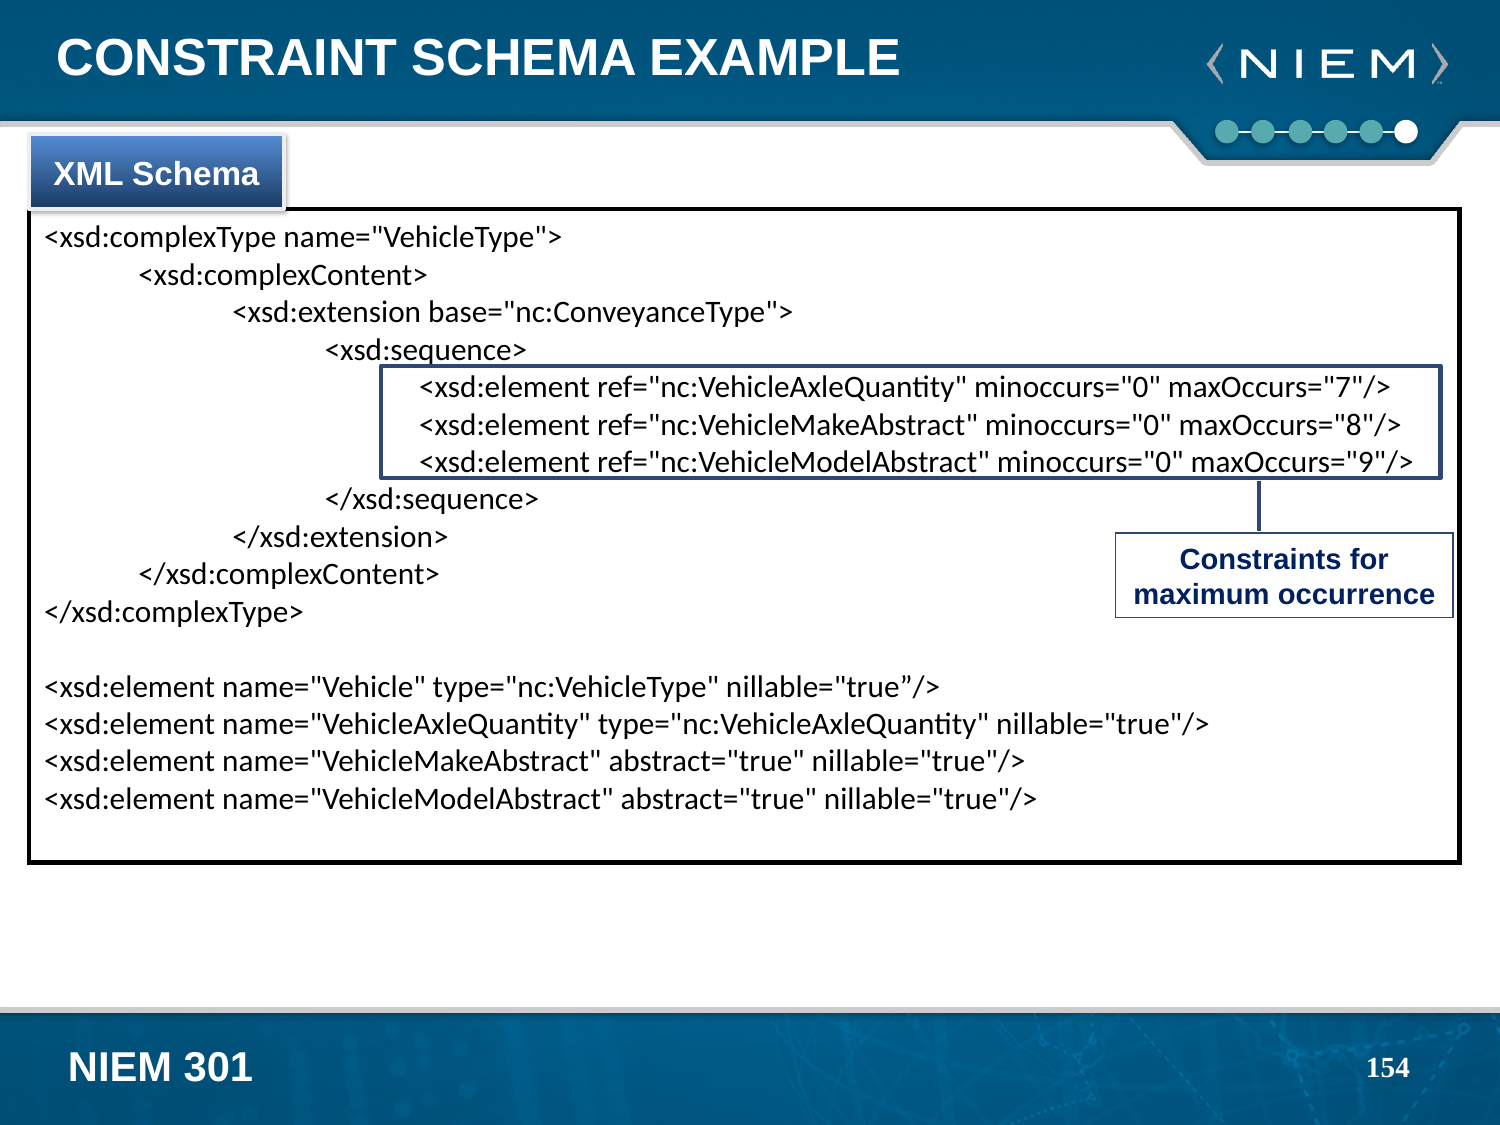

# Constraint Schema Example

XML Schema
<xsd:complexType name="VehicleType">
<xsd:complexContent>
<xsd:extension base="nc:ConveyanceType">
<xsd:sequence>
<xsd:element ref="nc:VehicleAxleQuantity" minoccurs="0" maxOccurs="7"/>
<xsd:element ref="nc:VehicleMakeAbstract" minoccurs="0" maxOccurs="8"/>
<xsd:element ref="nc:VehicleModelAbstract" minoccurs="0" maxOccurs="9"/>
</xsd:sequence>
</xsd:extension>
</xsd:complexContent>
</xsd:complexType>

<xsd:element name="Vehicle" type="nc:VehicleType" nillable="true”/>
<xsd:element name="VehicleAxleQuantity" type="nc:VehicleAxleQuantity" nillable="true"/>
<xsd:element name="VehicleMakeAbstract" abstract="true" nillable="true"/>
<xsd:element name="VehicleModelAbstract" abstract="true" nillable="true"/>

Constraints for maximum occurrence
154